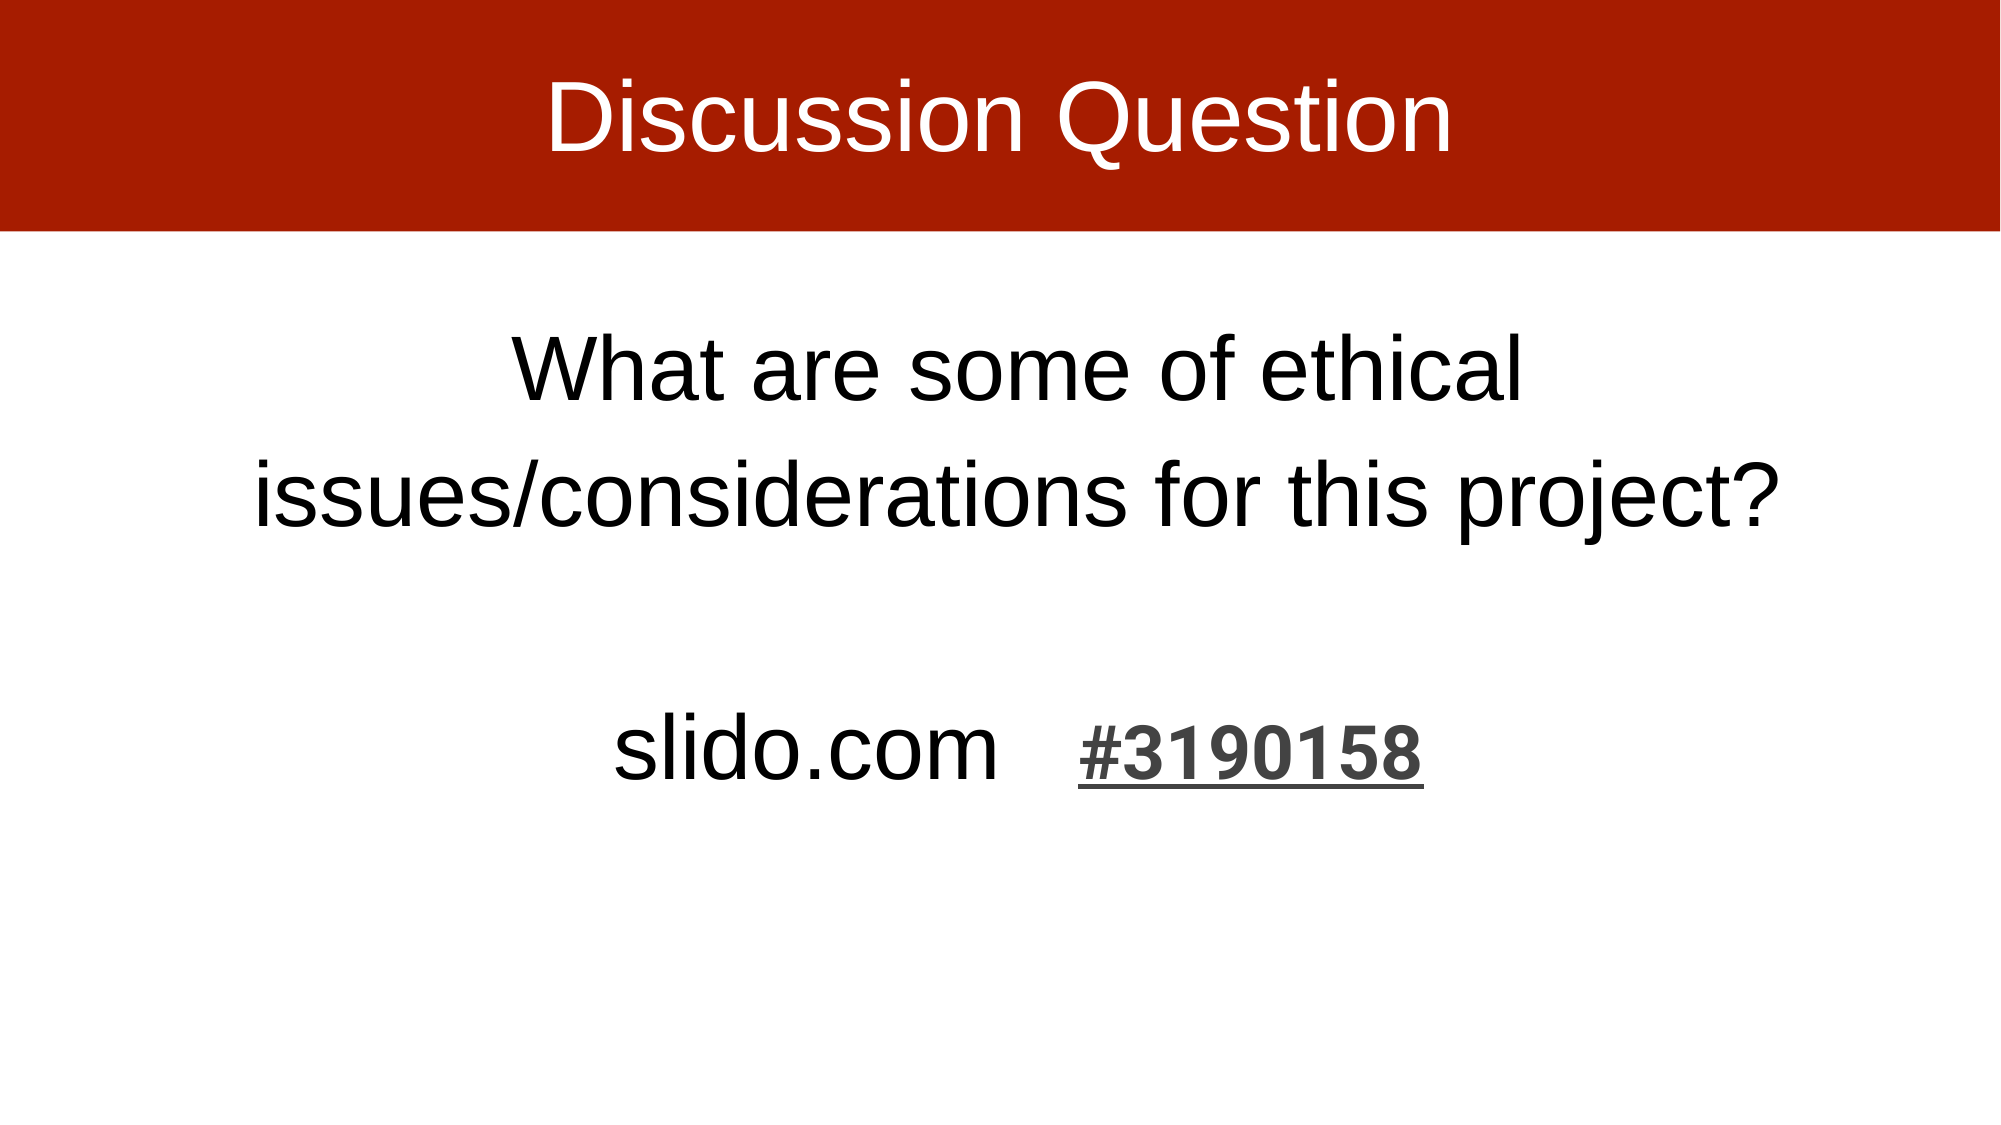

# Discussion Question
What are some of ethical issues/considerations for this project?

slido.com   #3190158